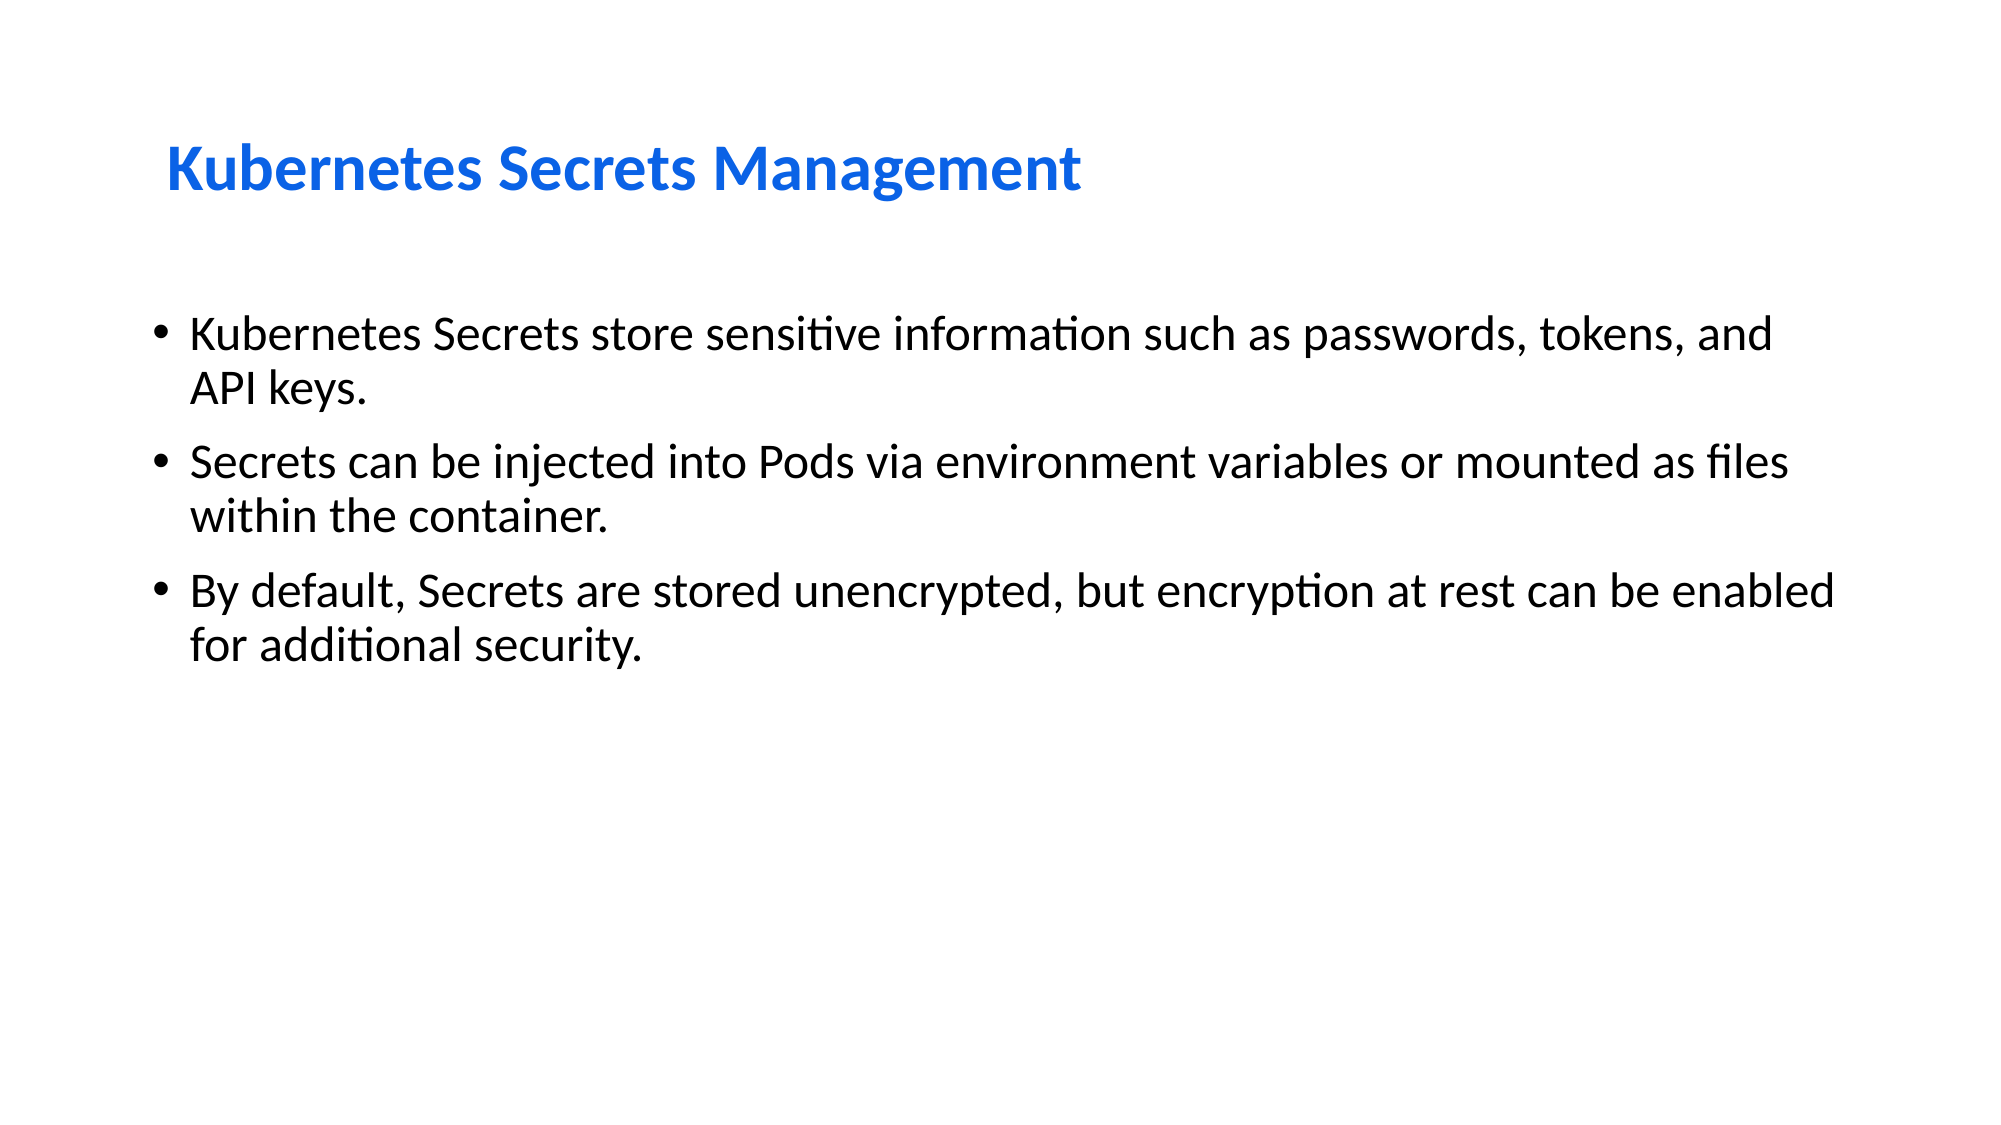

# Kubernetes Secrets Management
Kubernetes Secrets store sensitive information such as passwords, tokens, and API keys.
Secrets can be injected into Pods via environment variables or mounted as files within the container.
By default, Secrets are stored unencrypted, but encryption at rest can be enabled for additional security.